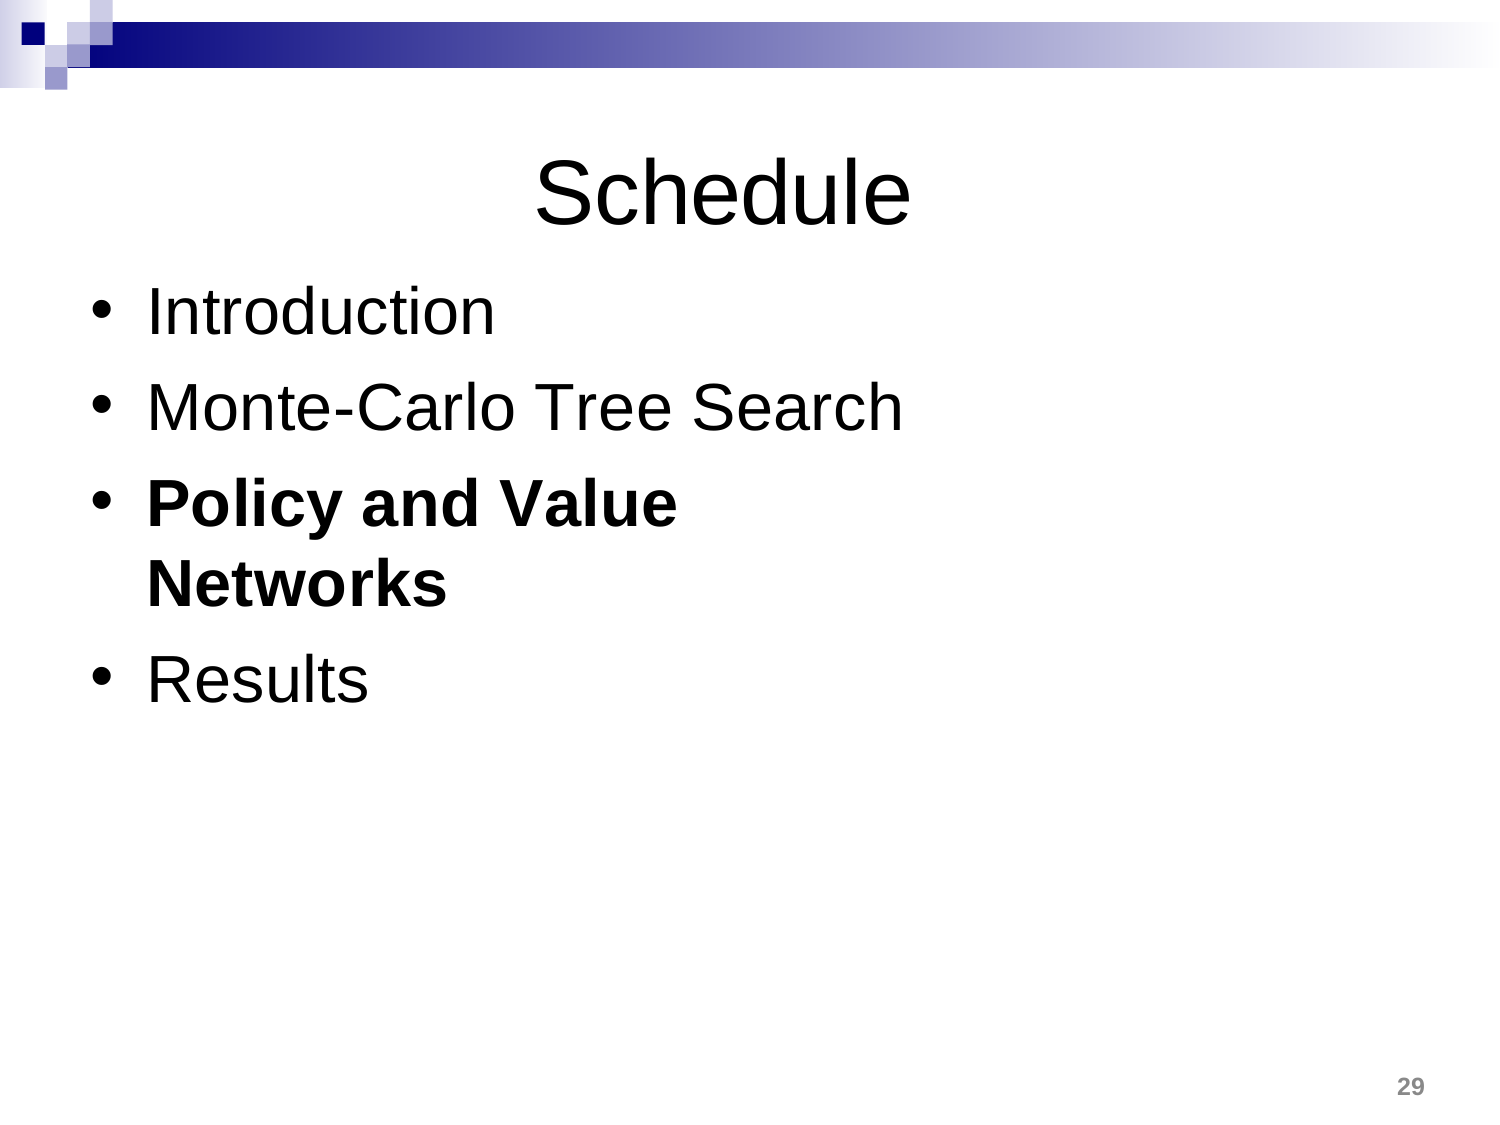

# Schedule
Introduction

Monte-Carlo Tree Search

Policy and Value Networks

Results
29